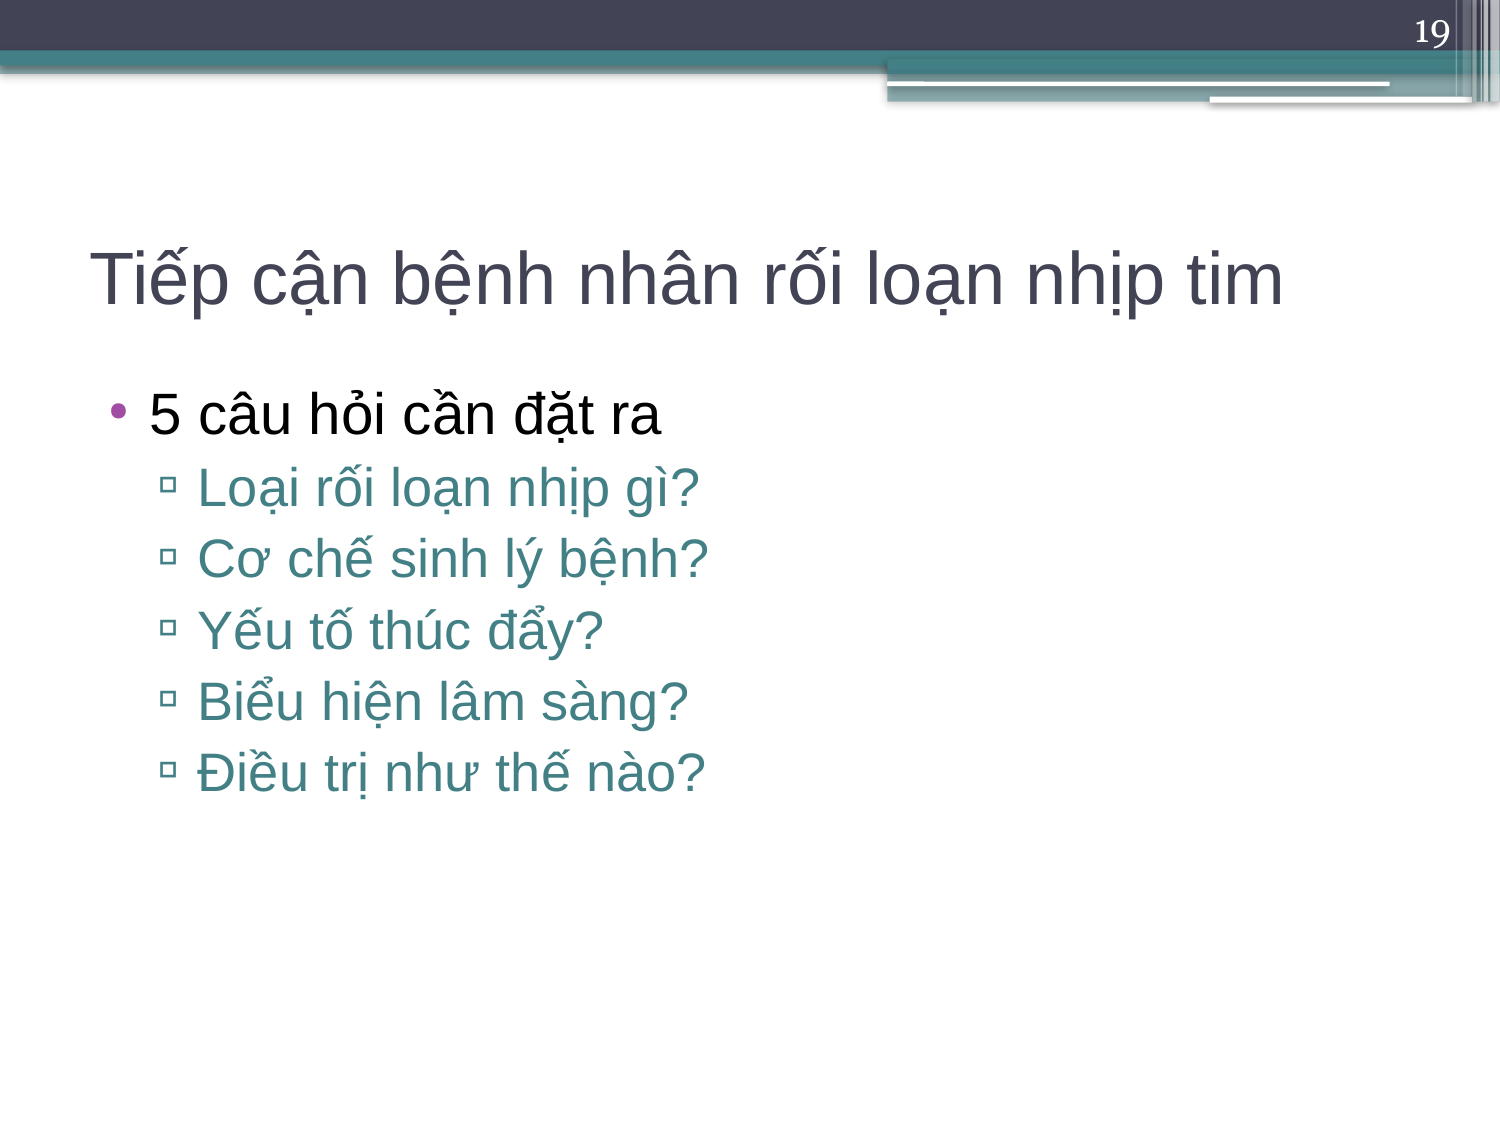

19
# Tiếp cận bệnh nhân rối loạn nhịp tim
5 câu hỏi cần đặt ra
Loại rối loạn nhịp gì?
Cơ chế sinh lý bệnh?
Yếu tố thúc đẩy?
Biểu hiện lâm sàng?
Điều trị như thế nào?